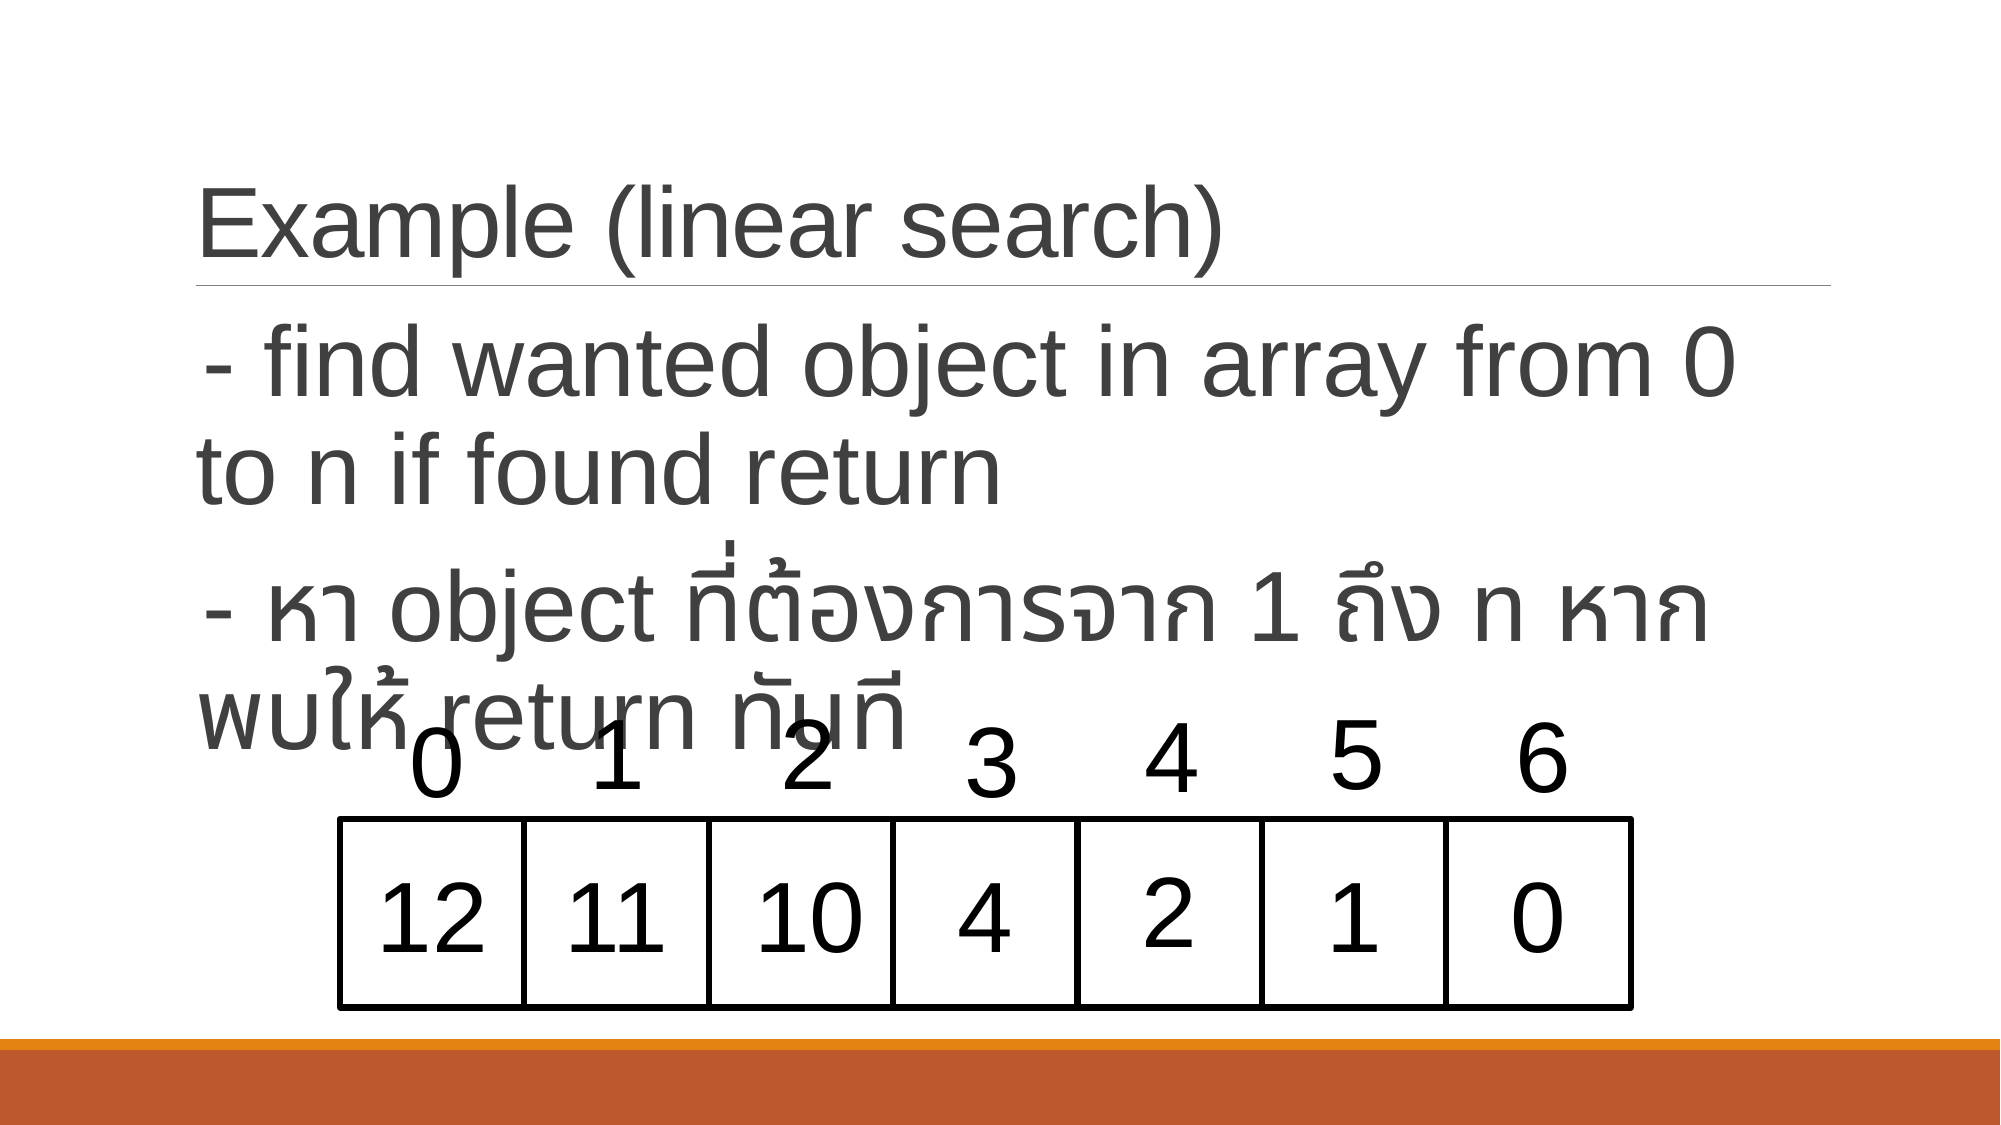

# Example (linear search)
- find wanted object in array from 0 to n if found return
- หา object ที่ต้องการจาก 1 ถึง n หากพบให้ return ทันที
5
2
1
4
6
0
3

2
1
0
4
10
12
11